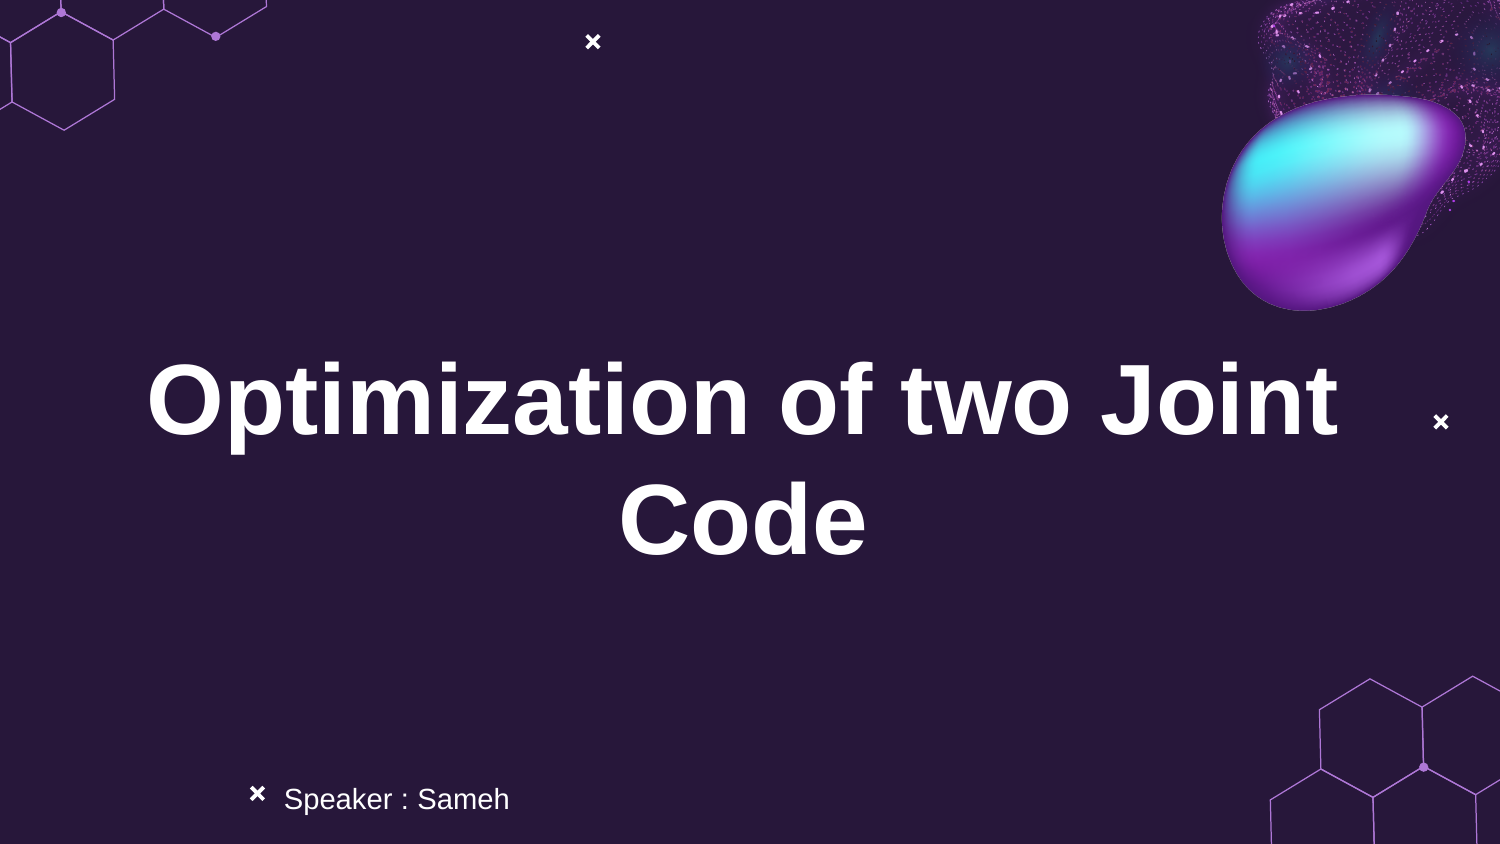

Optimization of two Joint Code
Speaker : Sameh